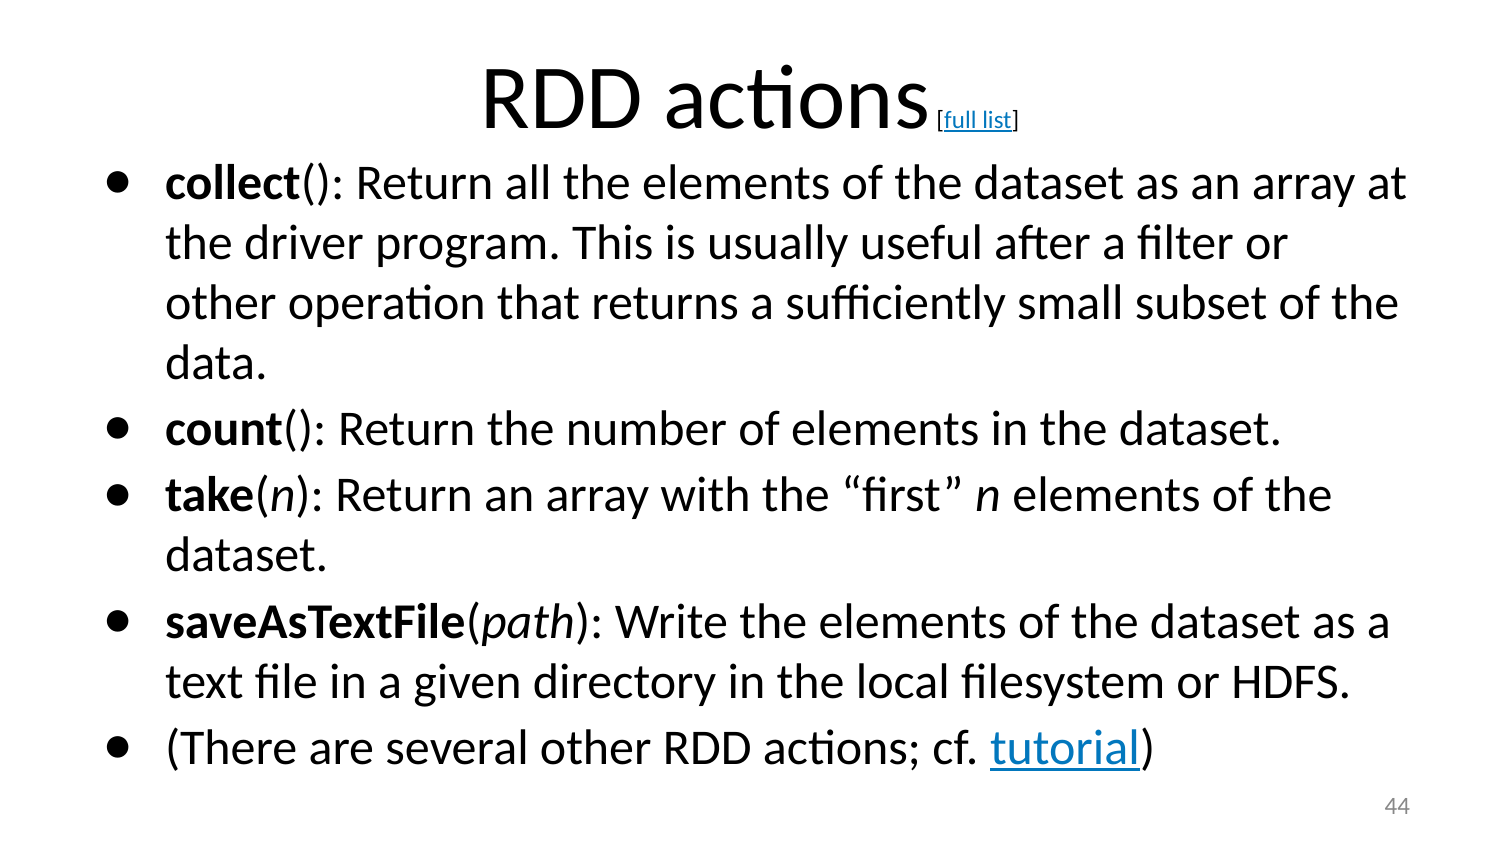

# RDD actions [full list]
collect(): Return all the elements of the dataset as an array at the driver program. This is usually useful after a filter or other operation that returns a sufficiently small subset of the data.
count(): Return the number of elements in the dataset.
take(n): Return an array with the “first” n elements of the dataset.
saveAsTextFile(path): Write the elements of the dataset as a text file in a given directory in the local filesystem or HDFS.
(There are several other RDD actions; cf. tutorial)
44